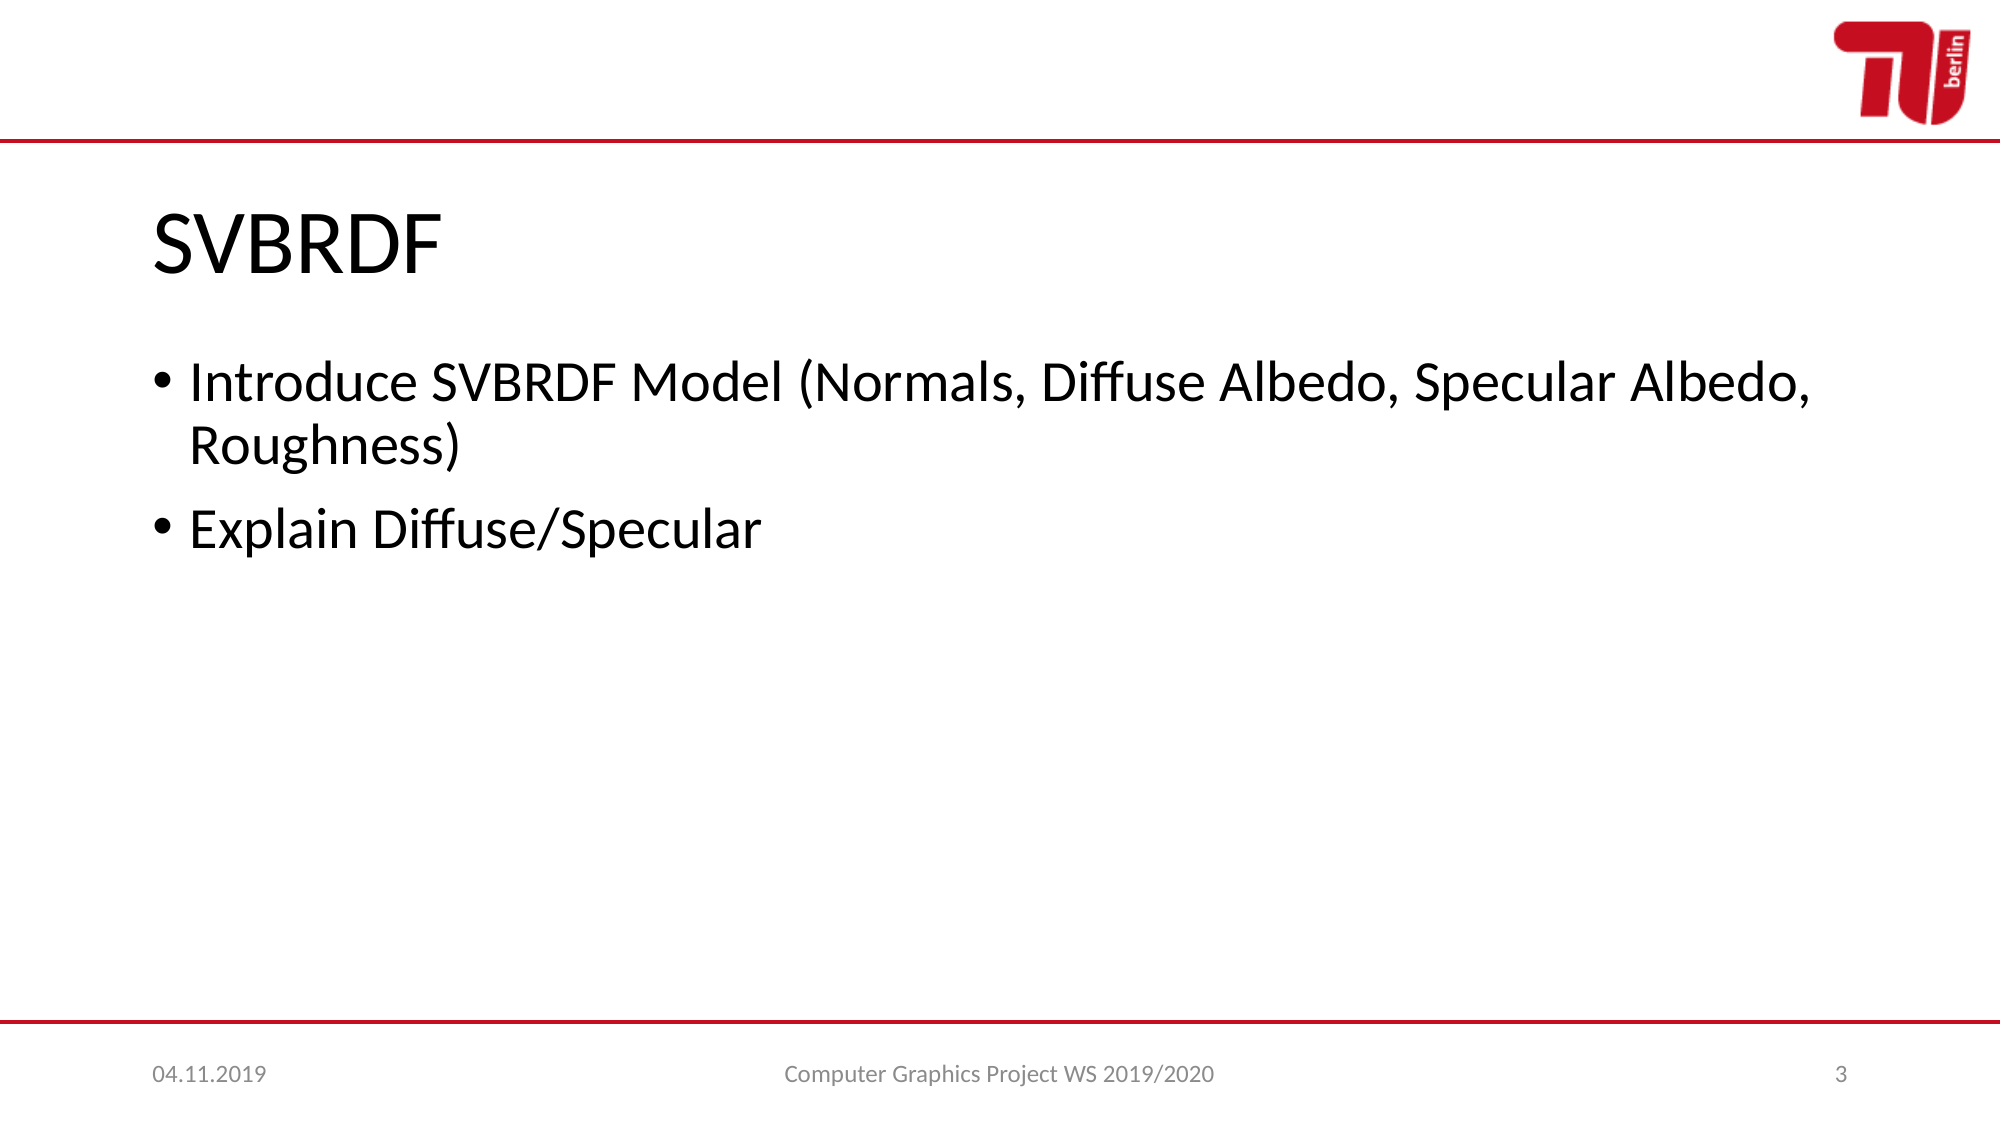

# SVBRDF
Introduce SVBRDF Model (Normals, Diffuse Albedo, Specular Albedo, Roughness)
Explain Diffuse/Specular

04.11.2019
Computer Graphics Project WS 2019/2020
3